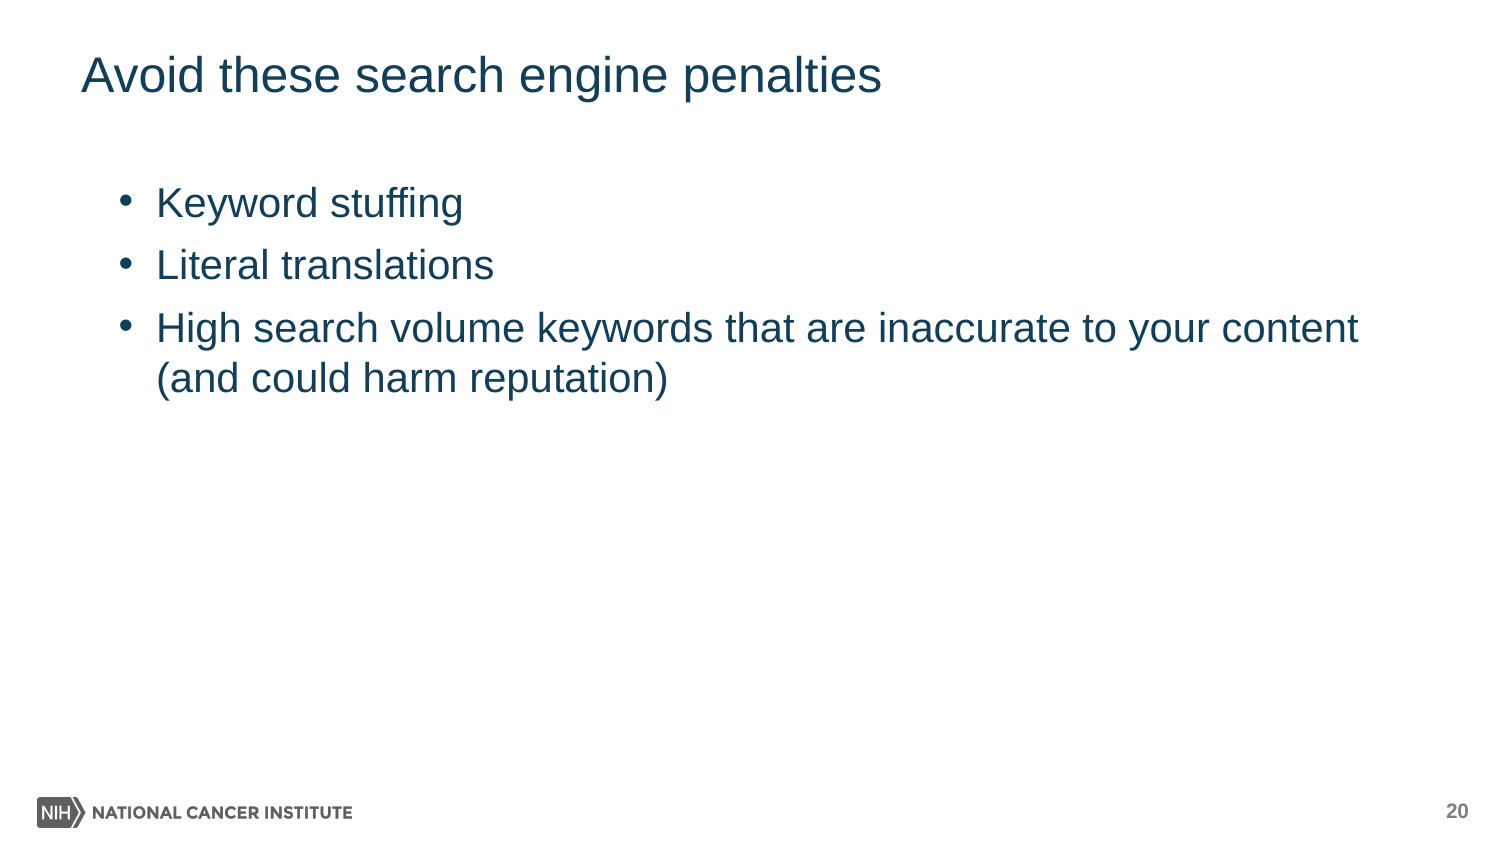

# Avoid these search engine penalties
Keyword stuffing
Literal translations
High search volume keywords that are inaccurate to your content (and could harm reputation)